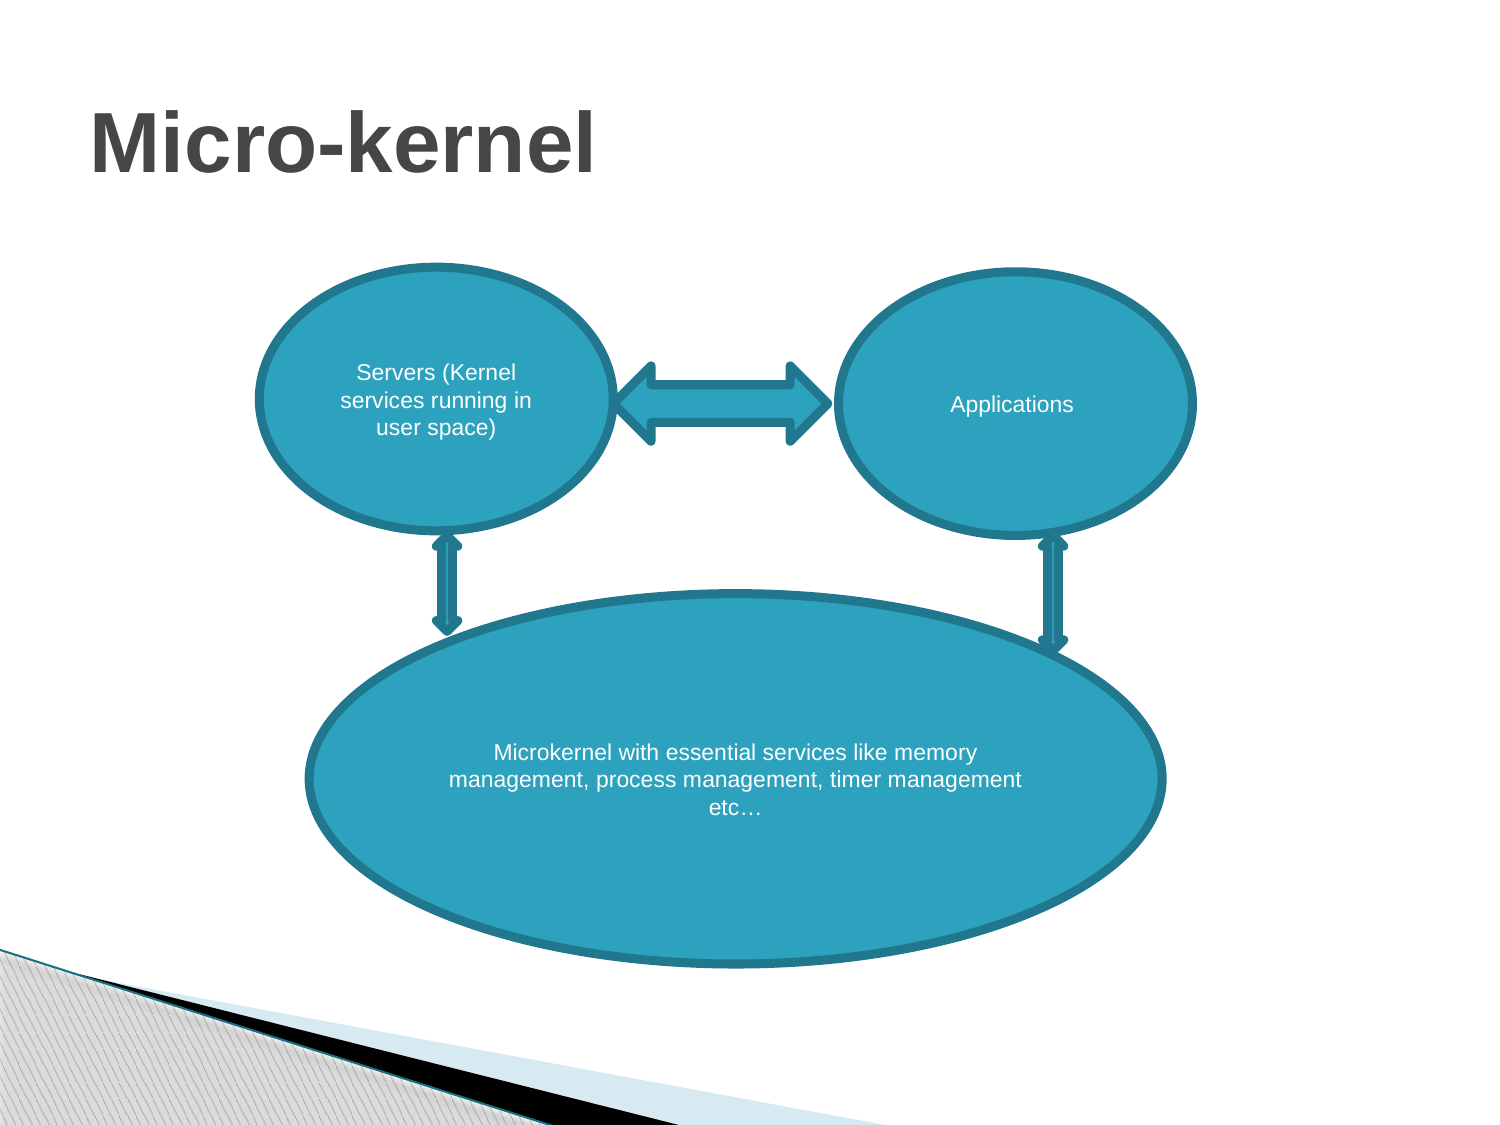

# Micro-kernel

Servers (Kernel services running in user space)
Applications

Microkernel with essential services like memory management, process management, timer management etc…